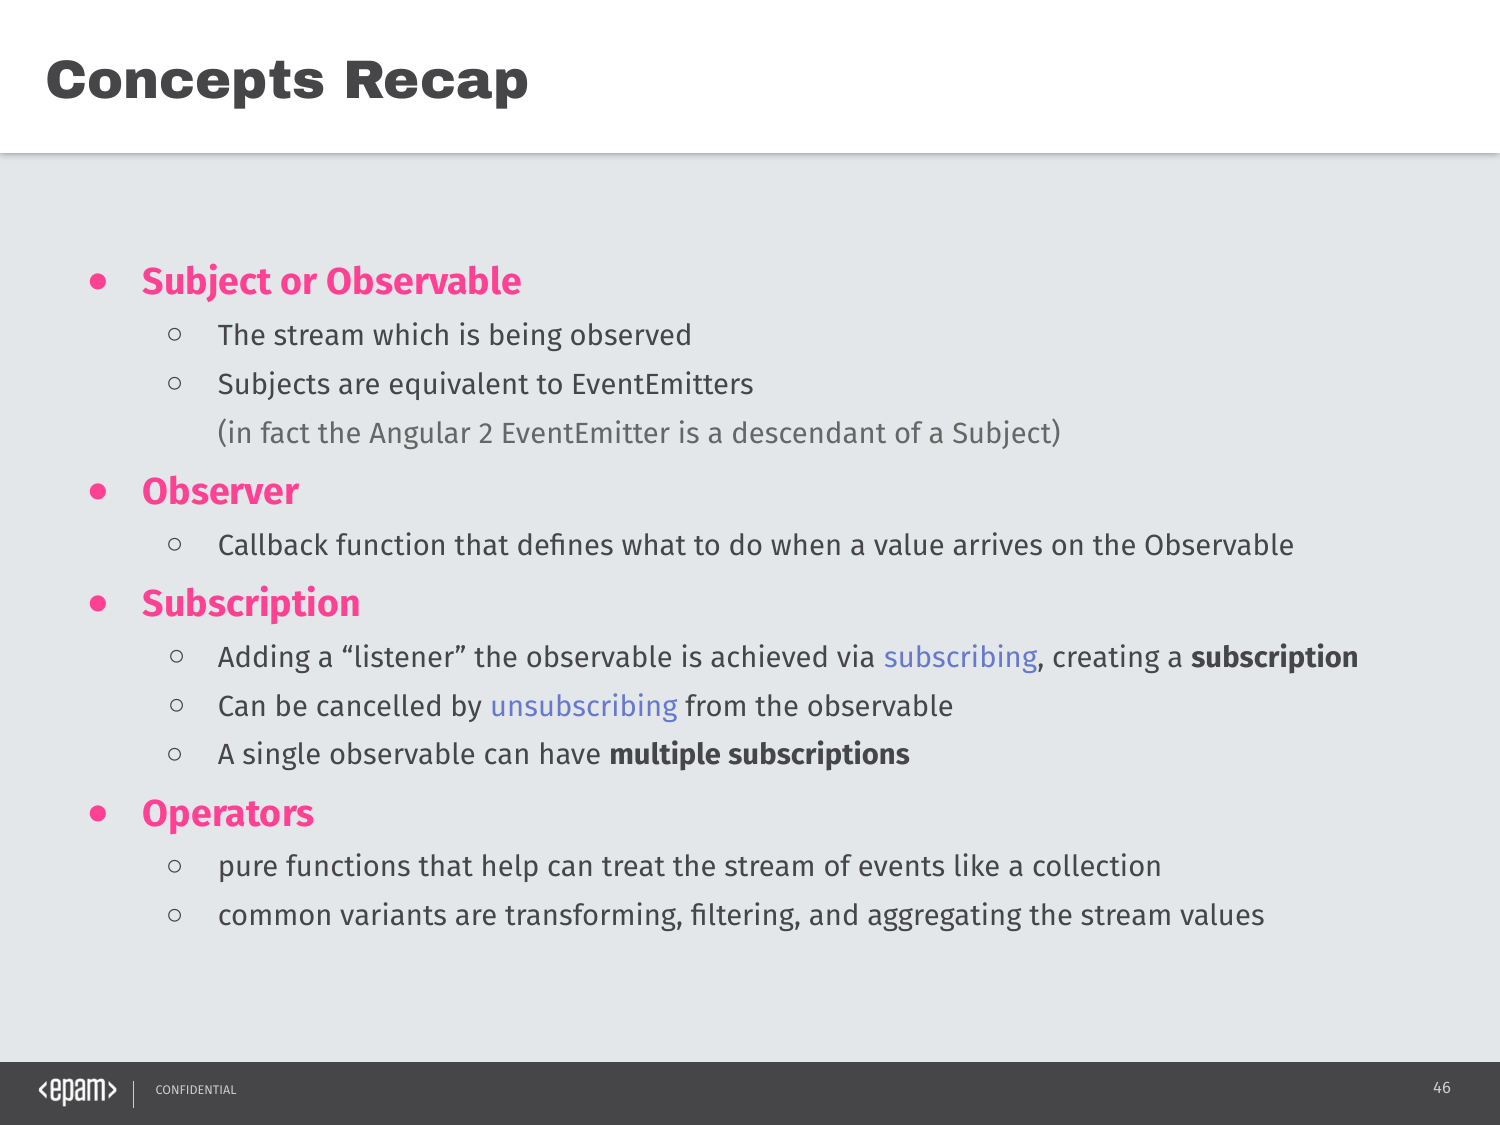

Concepts Recap

Subject or Observable
The stream which is being observed
Subjects are equivalent to EventEmitters
(in fact the Angular 2 EventEmitter is a descendant of a Subject)
Observer
Callback function that defines what to do when a value arrives on the Observable
Subscription
Adding a “listener” the observable is achieved via subscribing, creating a subscription
Can be cancelled by unsubscribing from the observable
A single observable can have multiple subscriptions
Operators
pure functions that help can treat the stream of events like a collection
common variants are transforming, filtering, and aggregating the stream values